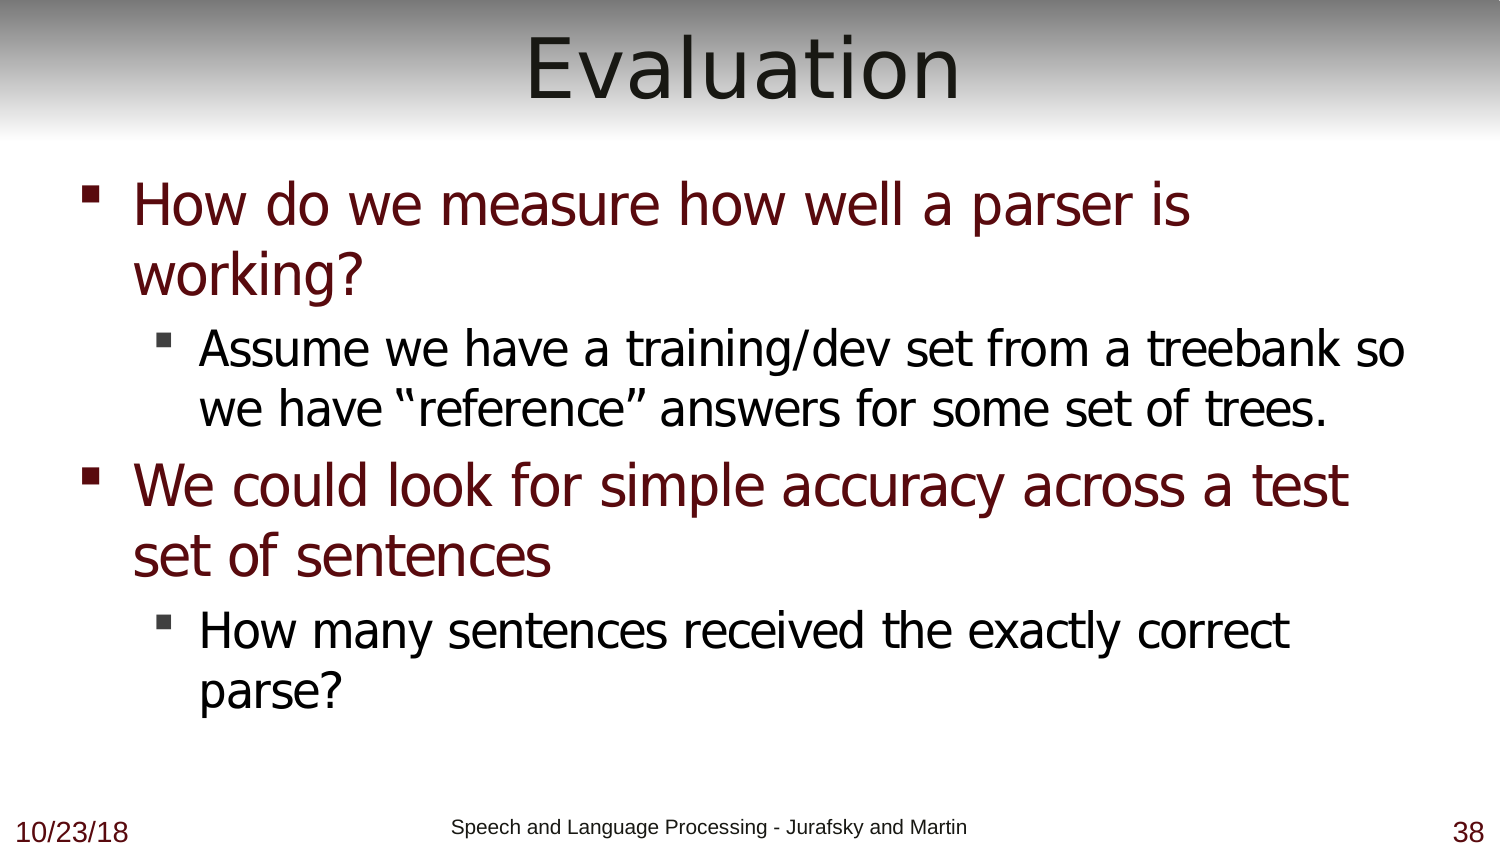

# Evaluation
How do we measure how well a parser is working?
Assume we have a training/dev set from a treebank so we have “reference” answers for some set of trees.
We could look for simple accuracy across a test set of sentences
How many sentences received the exactly correct parse?
10/23/18
                                         Speech and Language Processing - Jurafsky and Martin
38